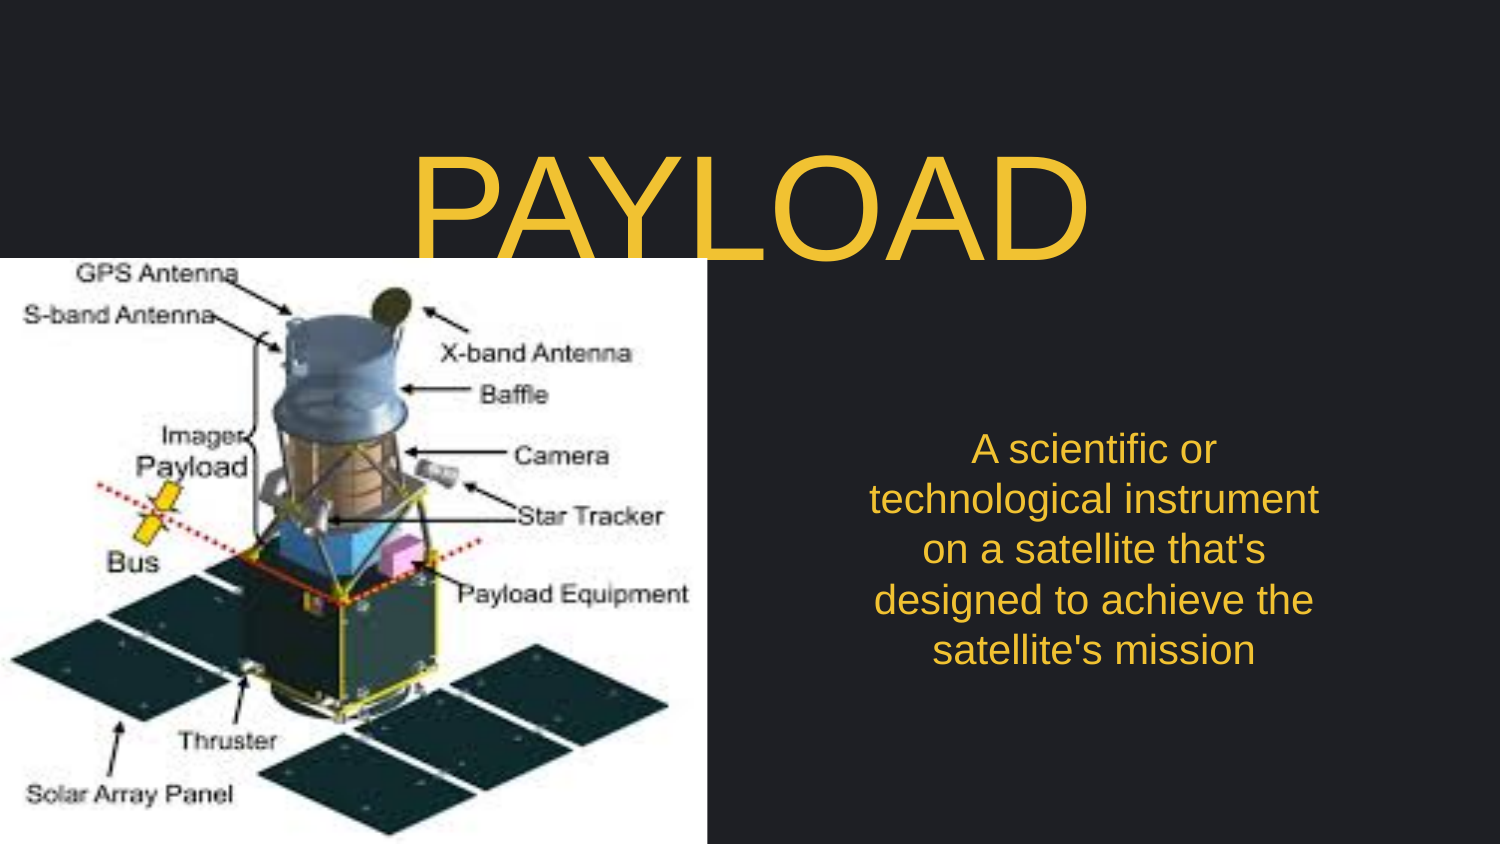

PAYLOAD

A scientific or technological instrument on a satellite that's designed to achieve the satellite's mission